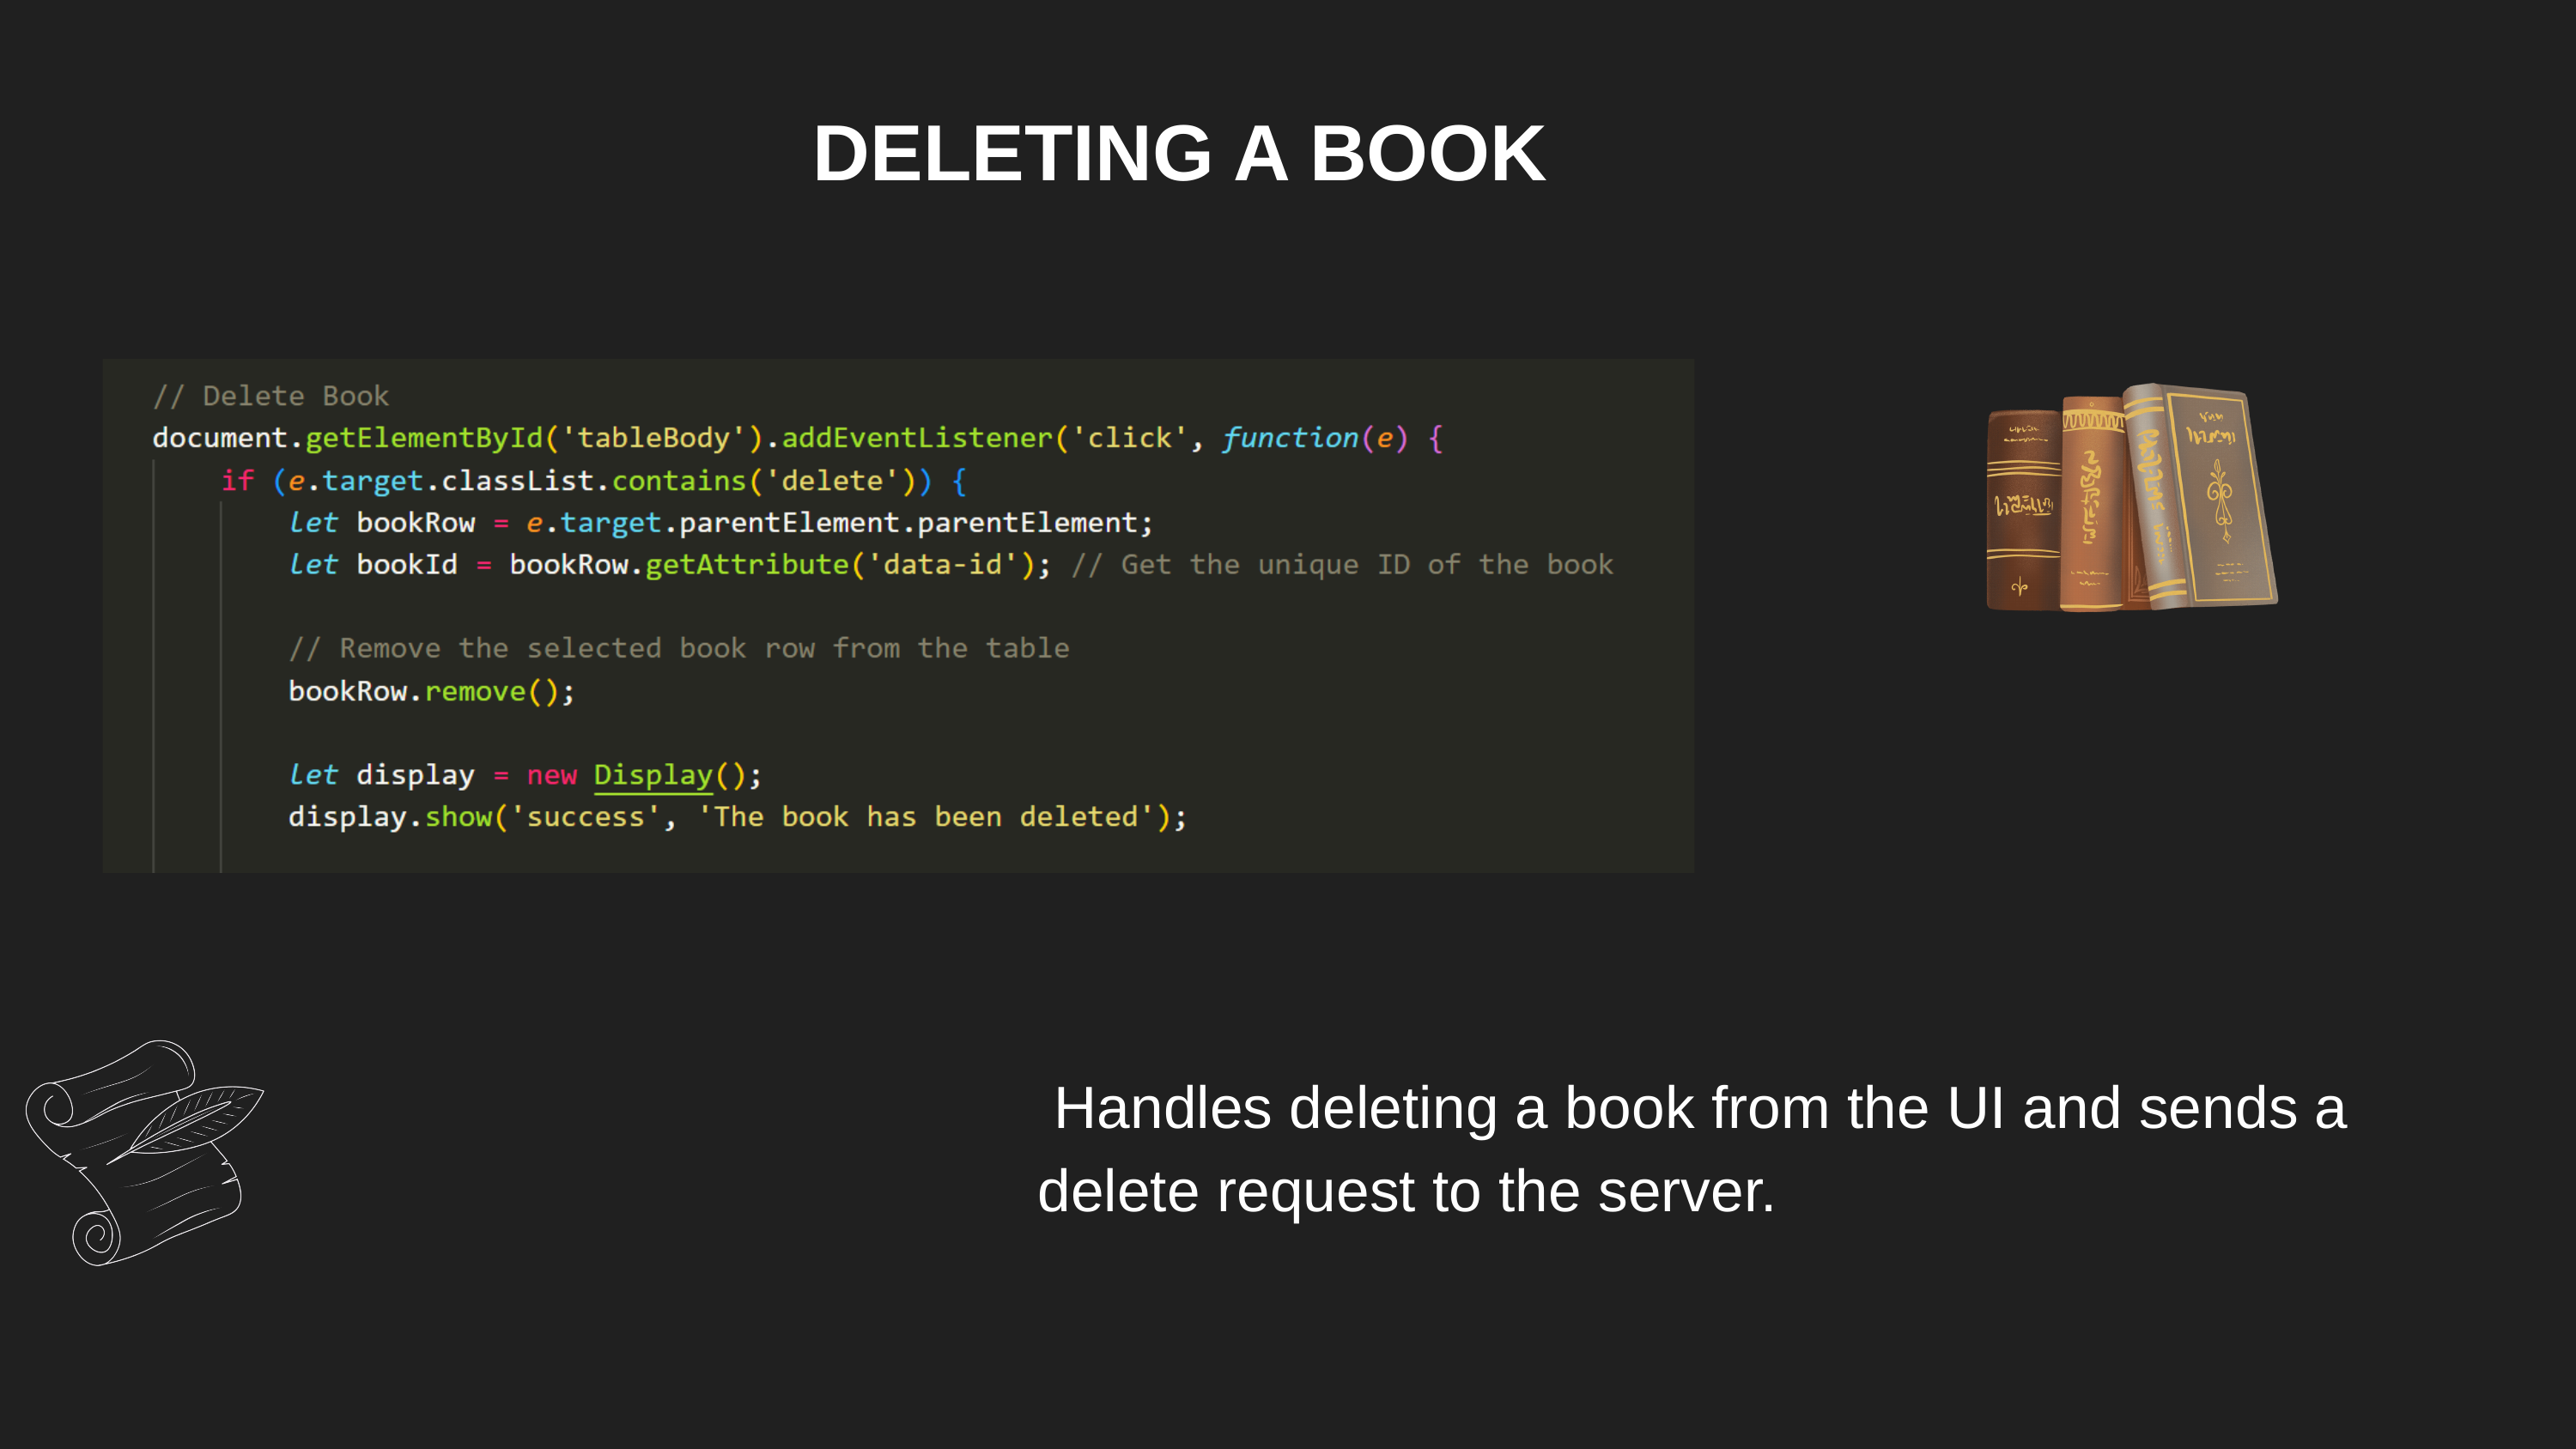

DELETING A BOOK

 Handles deleting a book from the UI and sends a delete request to the server.